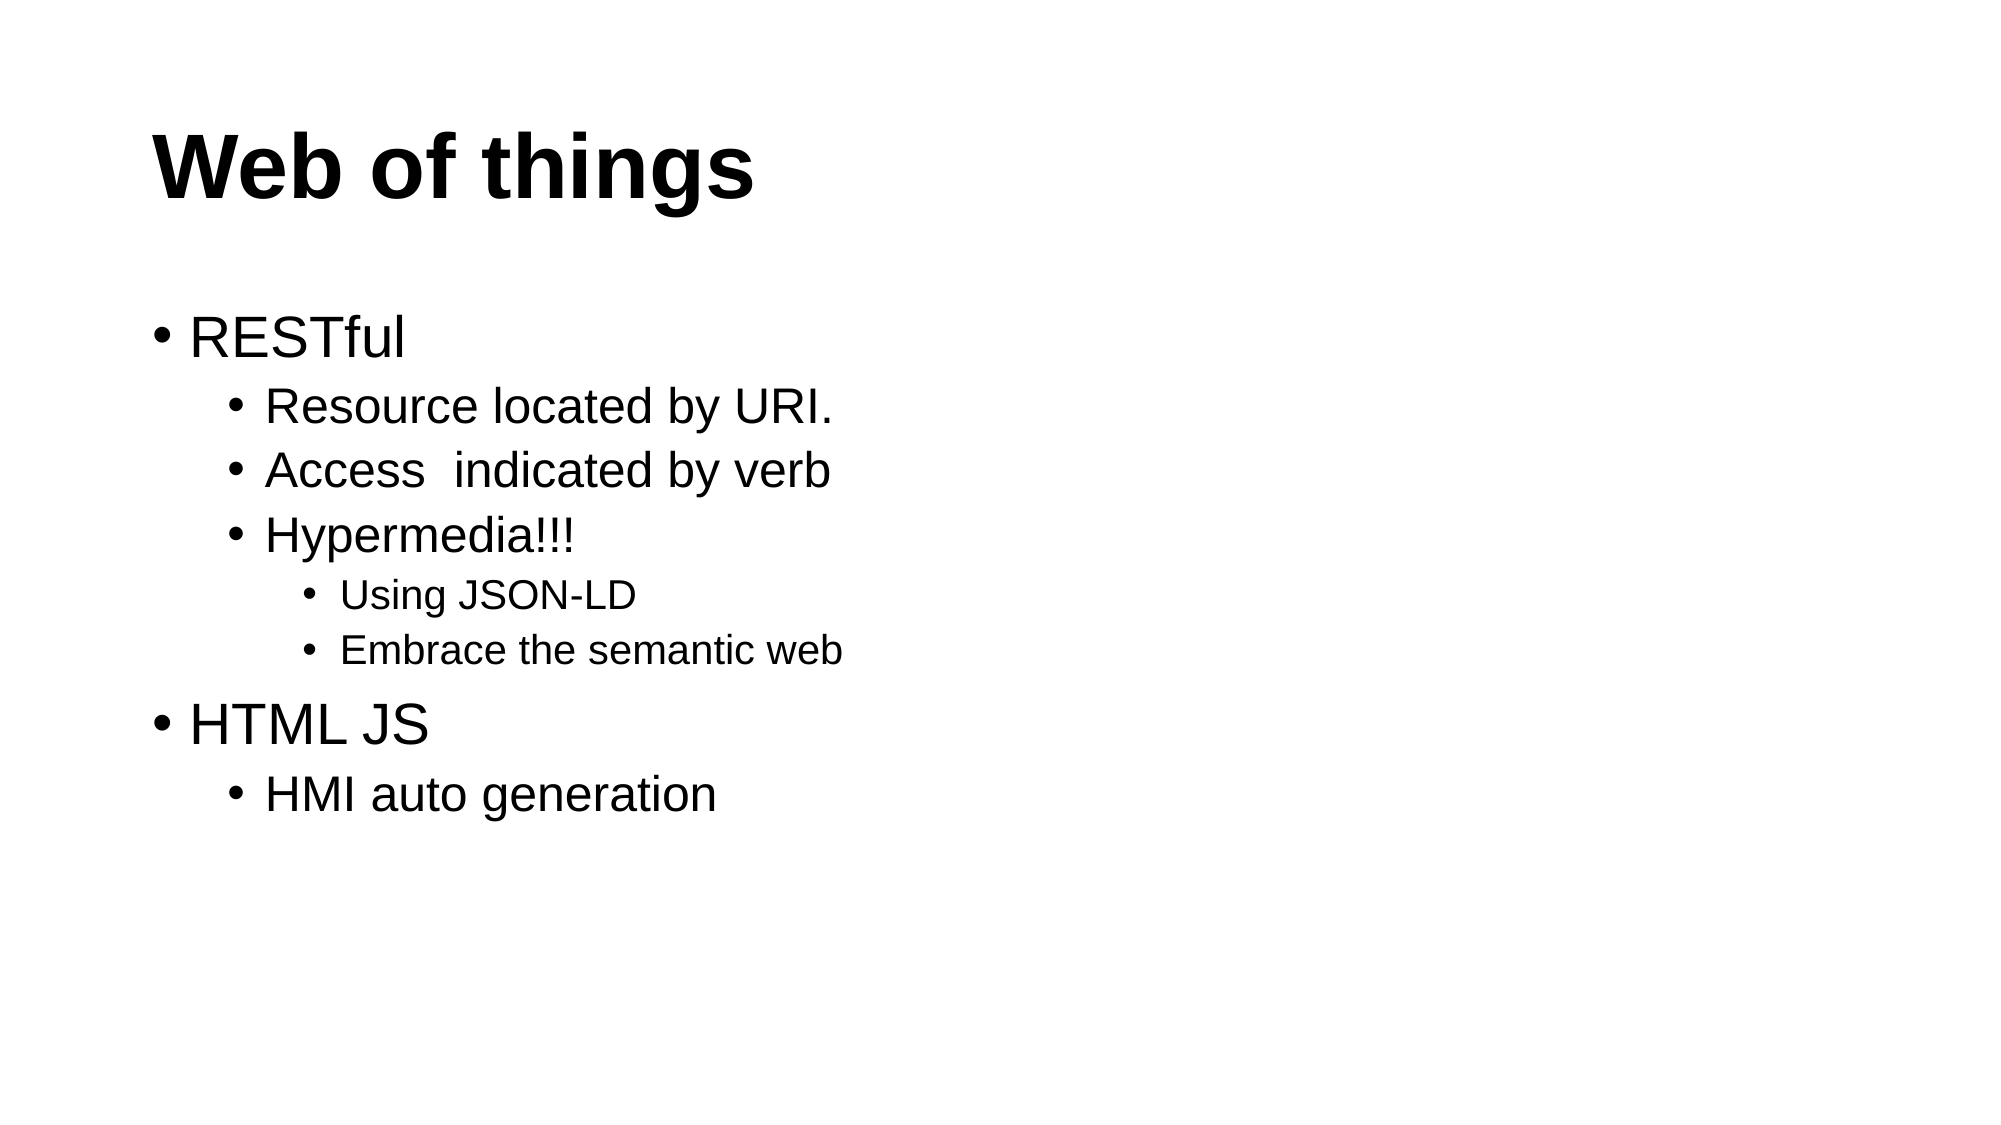

# Web of things
RESTful
Resource located by URI.
Access  indicated by verb
Hypermedia!!!
Using JSON-LD
Embrace the semantic web
HTML JS
HMI auto generation